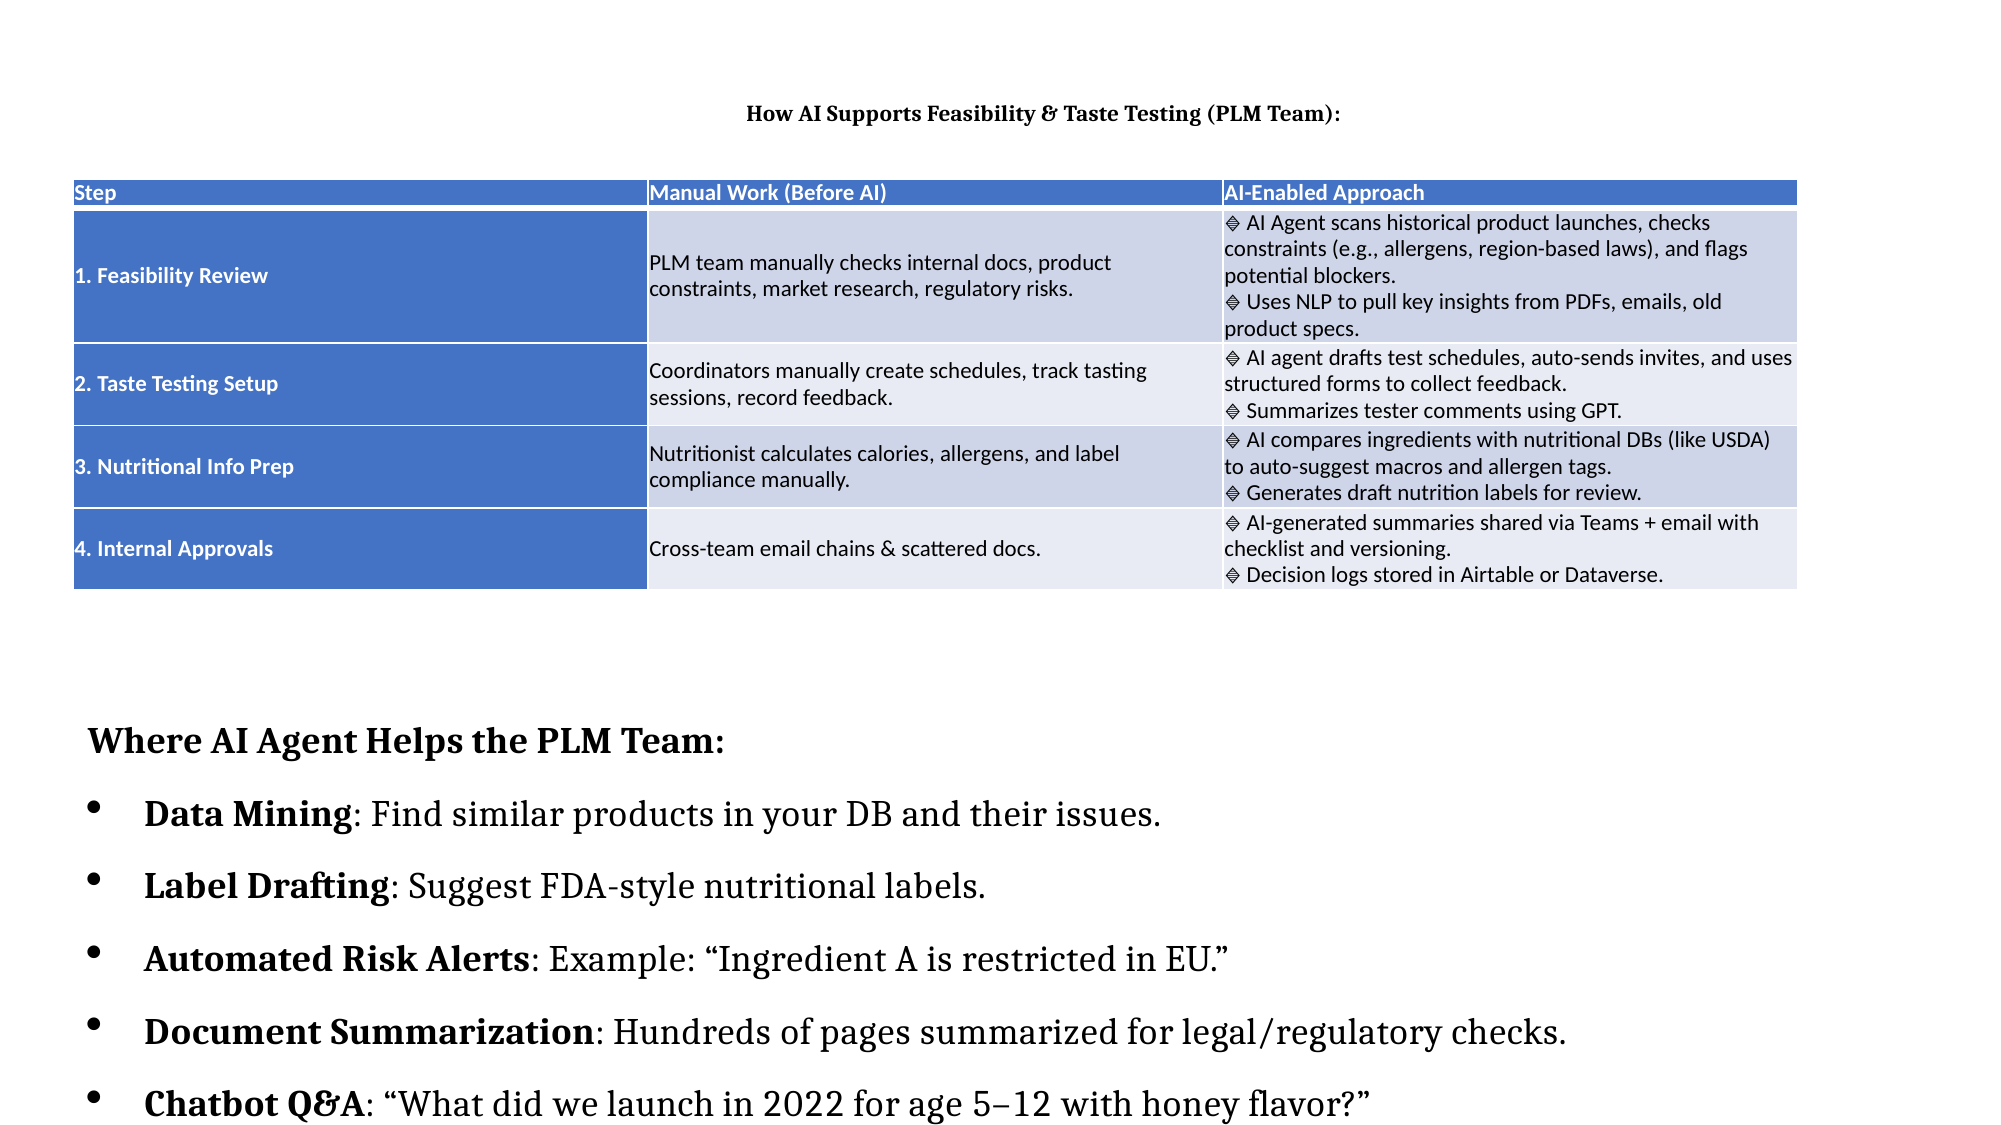

How AI Supports Feasibility & Taste Testing (PLM Team):

| Step | Manual Work (Before AI) | AI-Enabled Approach |
| --- | --- | --- |
| 1. Feasibility Review | PLM team manually checks internal docs, product constraints, market research, regulatory risks. | 🔹 AI Agent scans historical product launches, checks constraints (e.g., allergens, region-based laws), and flags potential blockers. 🔹 Uses NLP to pull key insights from PDFs, emails, old product specs. |
| 2. Taste Testing Setup | Coordinators manually create schedules, track tasting sessions, record feedback. | 🔹 AI agent drafts test schedules, auto-sends invites, and uses structured forms to collect feedback. 🔹 Summarizes tester comments using GPT. |
| 3. Nutritional Info Prep | Nutritionist calculates calories, allergens, and label compliance manually. | 🔹 AI compares ingredients with nutritional DBs (like USDA) to auto-suggest macros and allergen tags. 🔹 Generates draft nutrition labels for review. |
| 4. Internal Approvals | Cross-team email chains & scattered docs. | 🔹 AI-generated summaries shared via Teams + email with checklist and versioning. 🔹 Decision logs stored in Airtable or Dataverse. |
Where AI Agent Helps the PLM Team:
Data Mining: Find similar products in your DB and their issues.
Label Drafting: Suggest FDA-style nutritional labels.
Automated Risk Alerts: Example: “Ingredient A is restricted in EU.”
Document Summarization: Hundreds of pages summarized for legal/regulatory checks.
Chatbot Q&A: “What did we launch in 2022 for age 5–12 with honey flavor?”